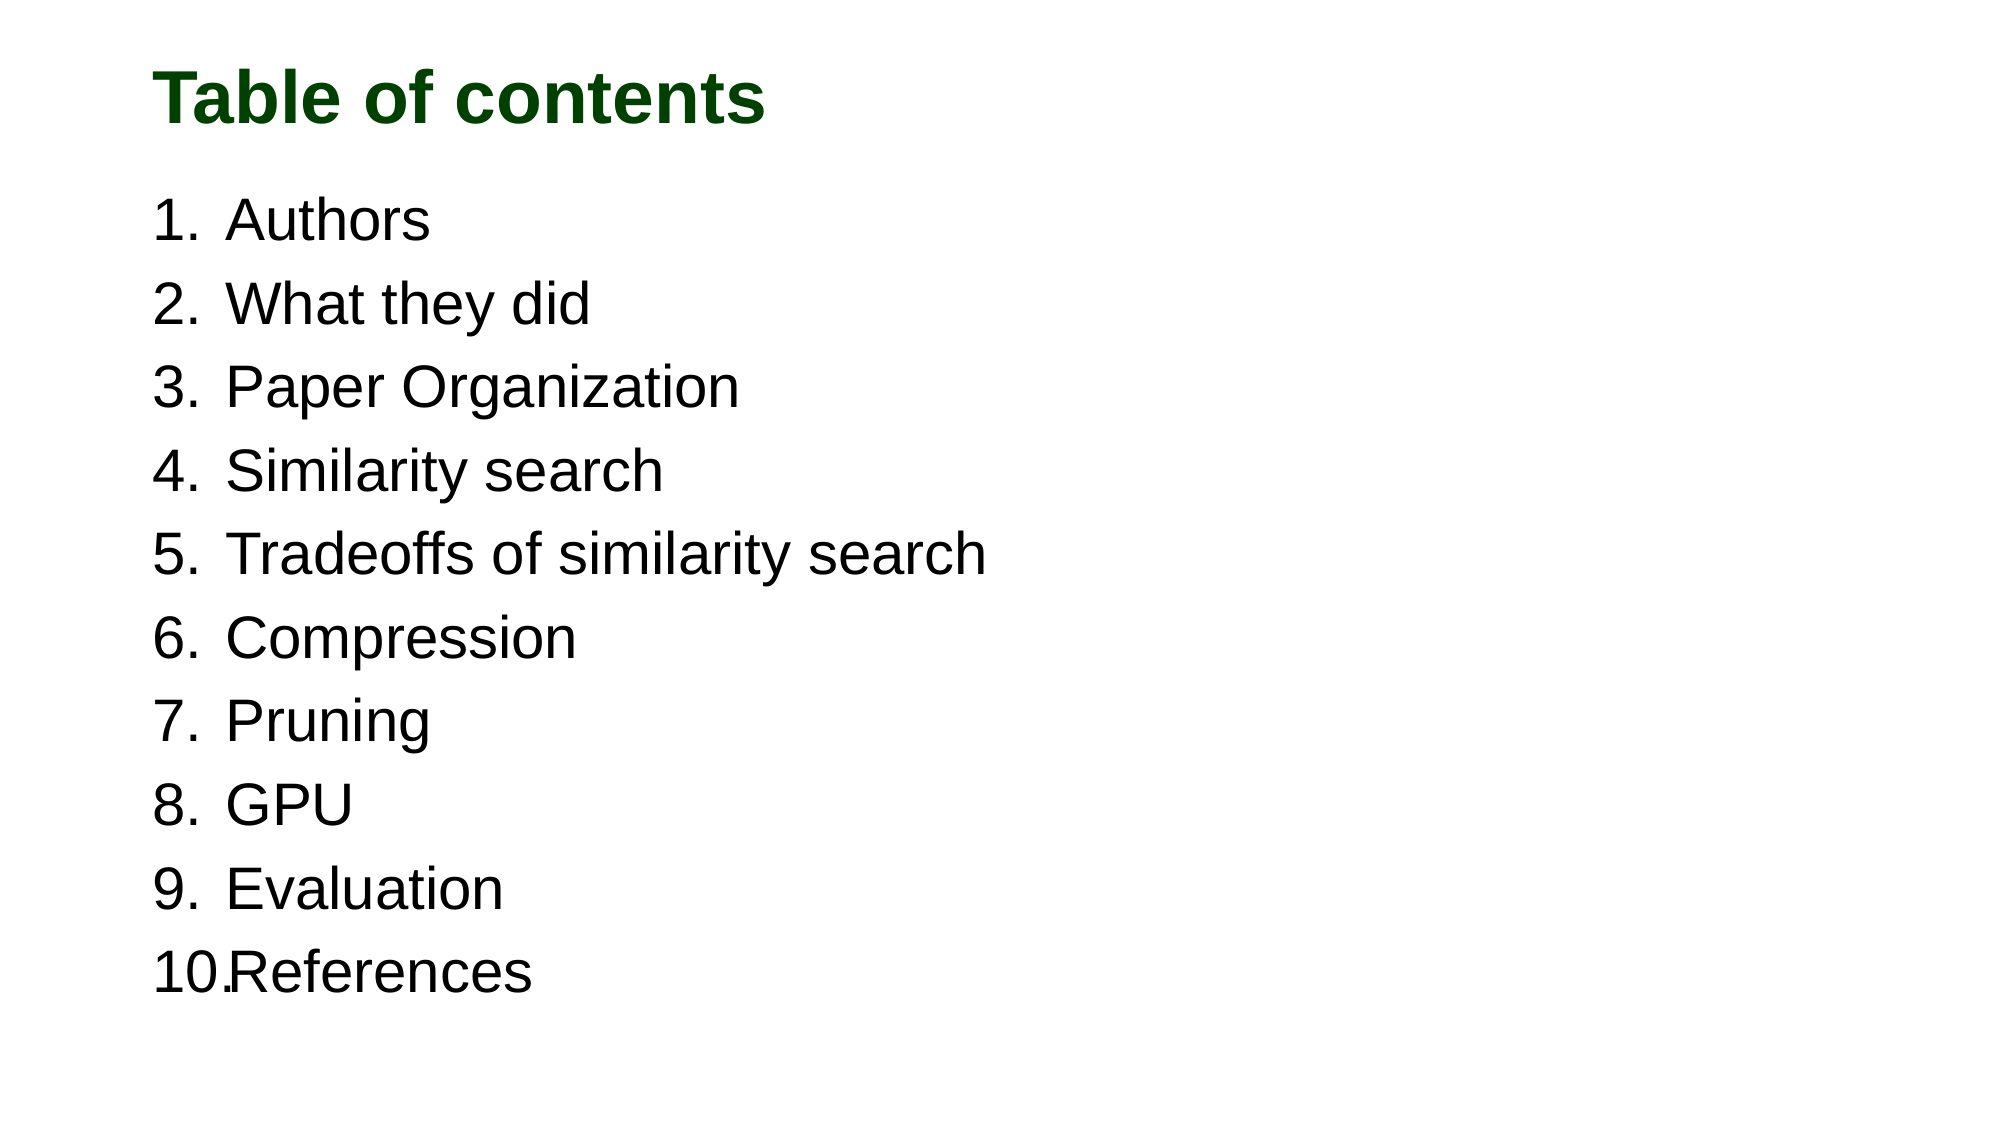

# Table of contents
Authors
What they did
Paper Organization
Similarity search
Tradeoffs of similarity search
Compression
Pruning
GPU
Evaluation
References